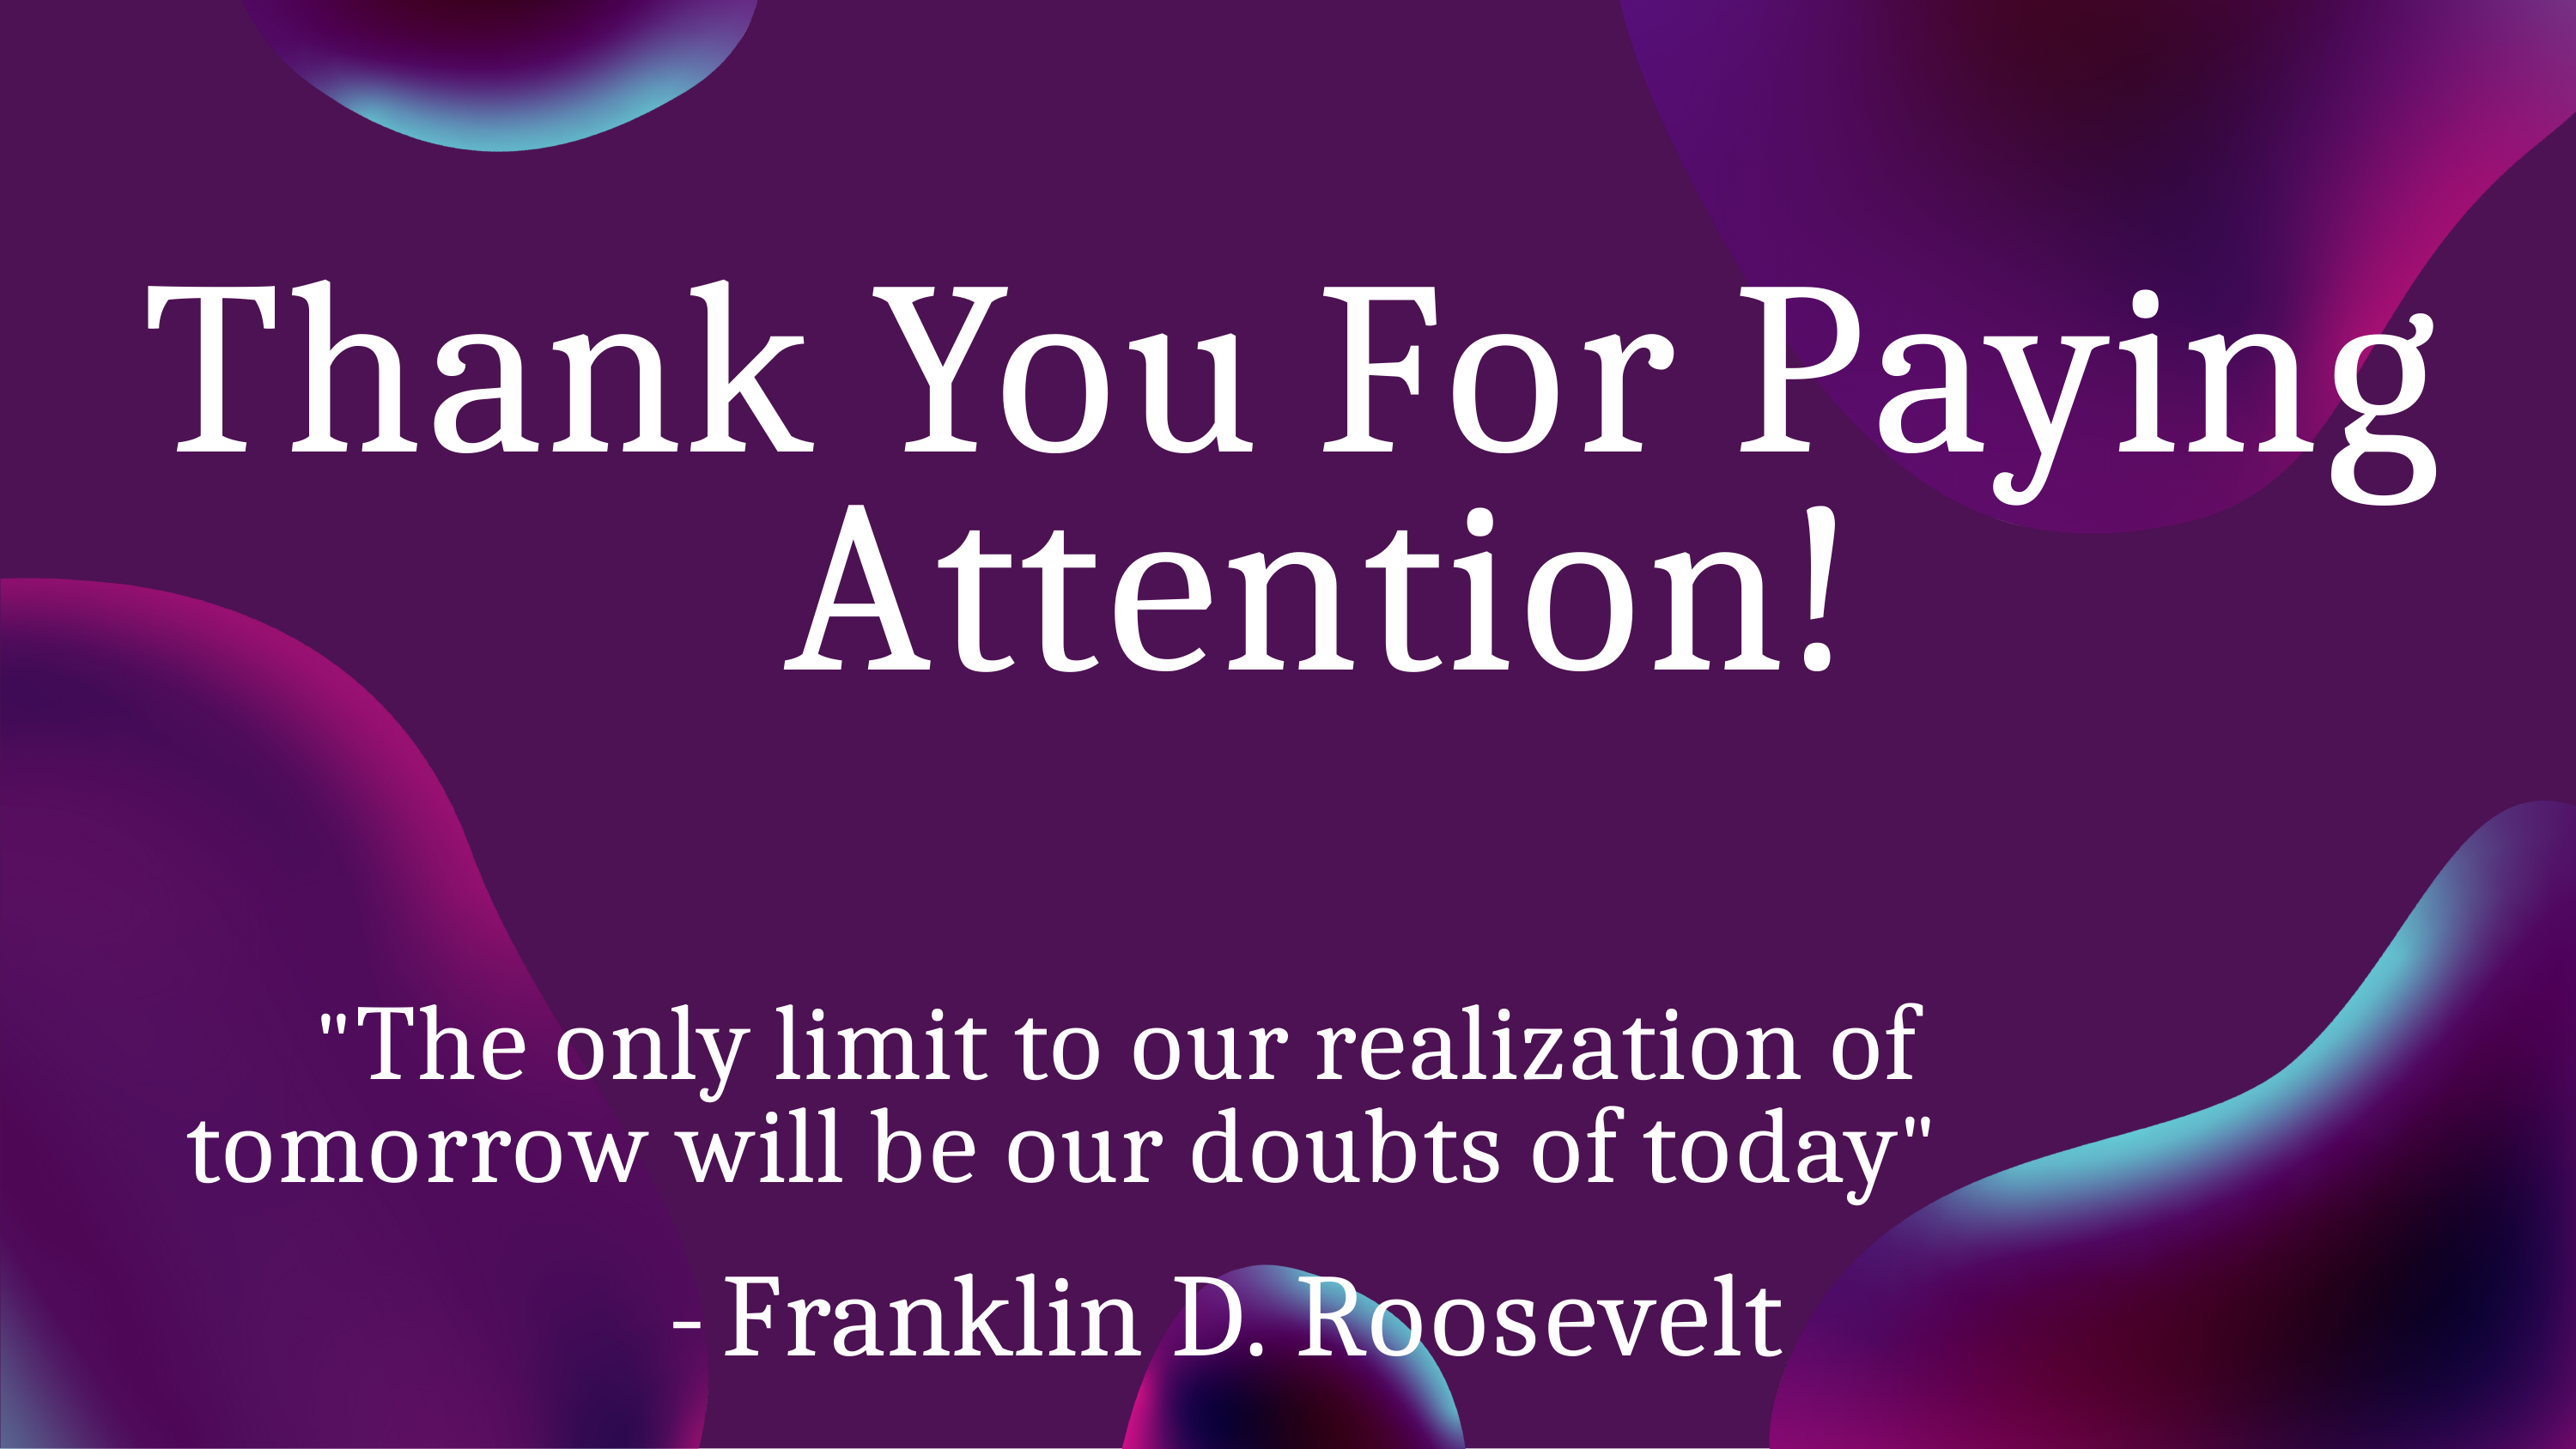

Thank You For Paying

 Attention!

# "The only limit to our realization of tomorrow will be our doubts of today"
-Franklin D. Roosevelt